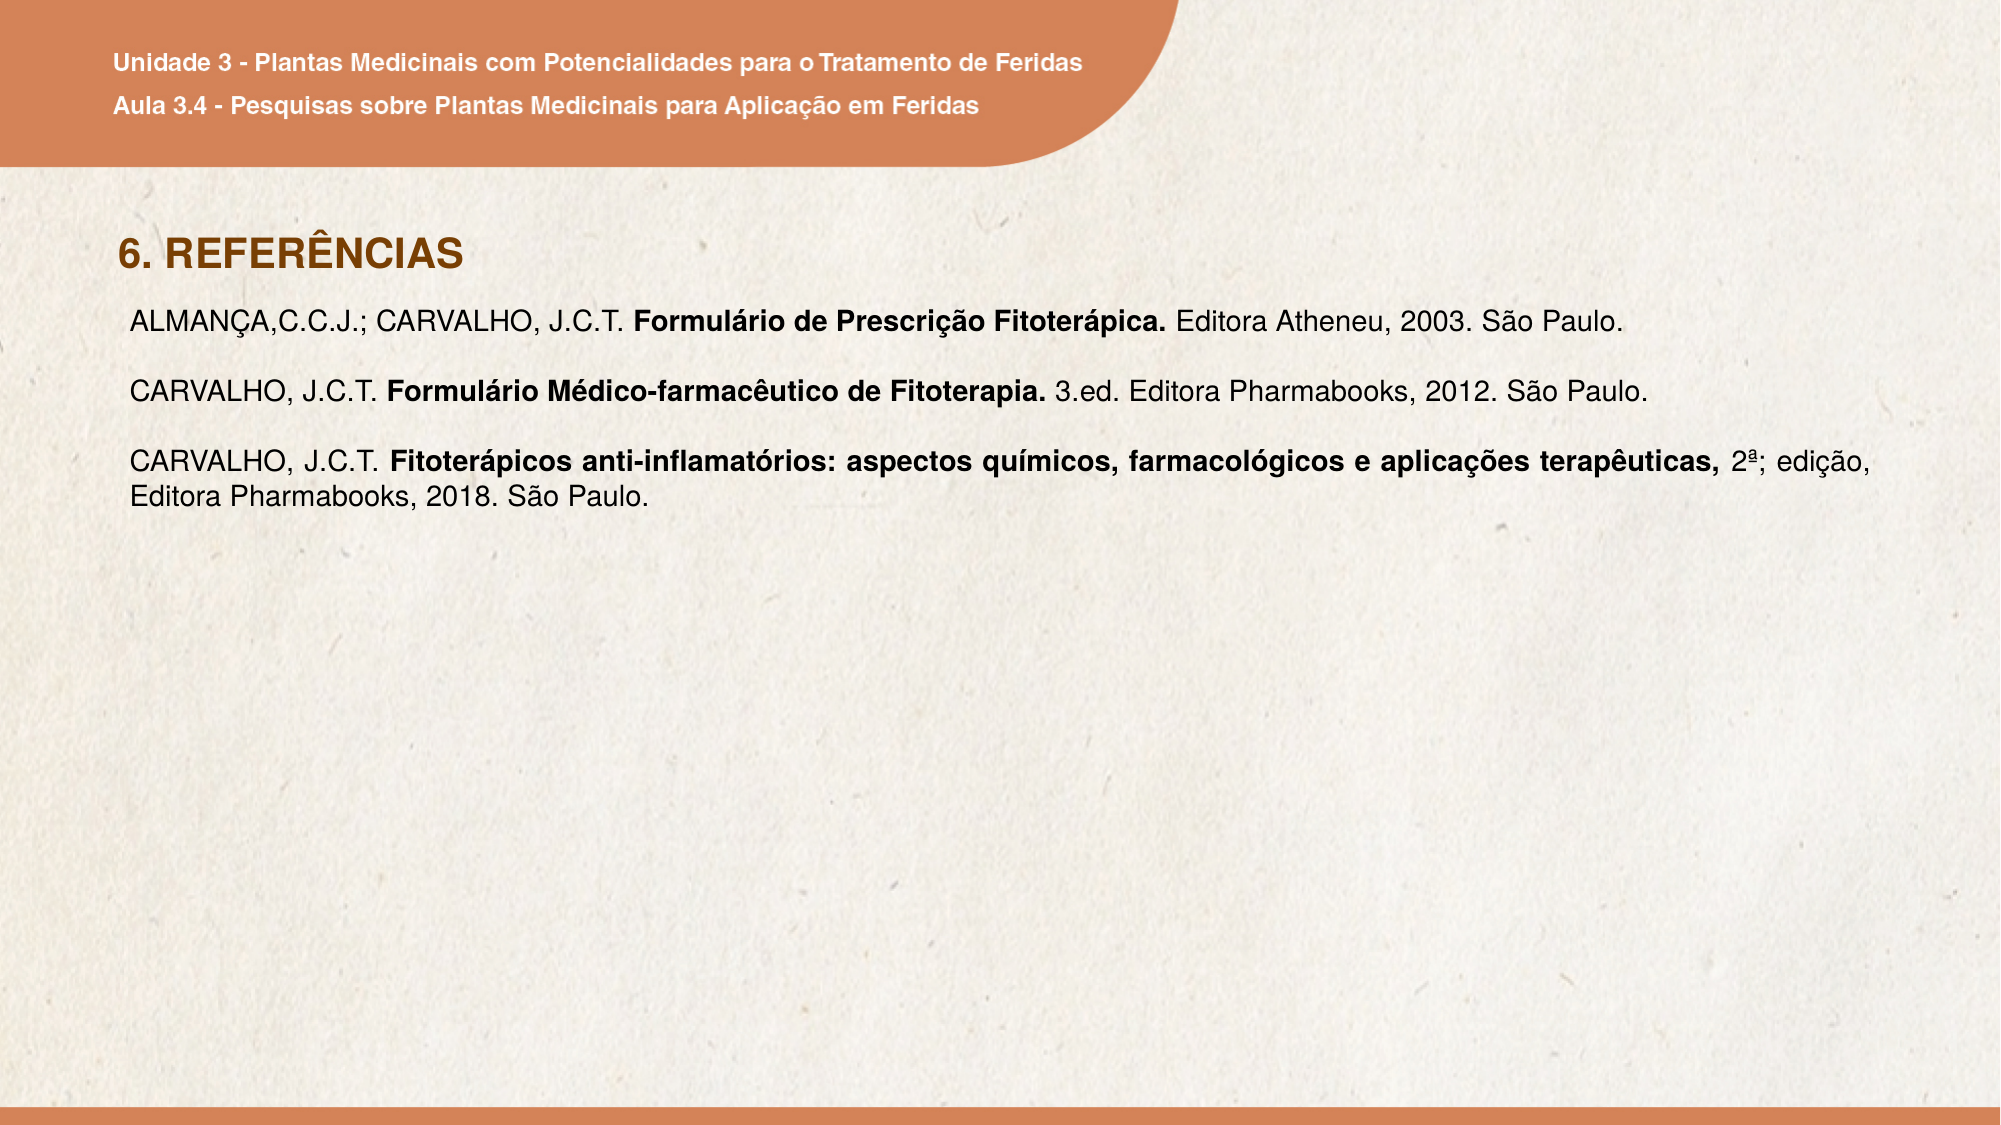

6. REFERÊNCIAS
ALMANÇA,C.C.J.; CARVALHO, J.C.T. Formulário de Prescrição Fitoterápica. Editora Atheneu, 2003. São Paulo.

CARVALHO, J.C.T. Formulário Médico-farmacêutico de Fitoterapia. 3.ed. Editora Pharmabooks, 2012. São Paulo.

CARVALHO, J.C.T. Fitoterápicos anti-inflamatórios: aspectos químicos, farmacológicos e aplicações terapêuticas, 2ª; edição, Editora Pharmabooks, 2018. São Paulo.